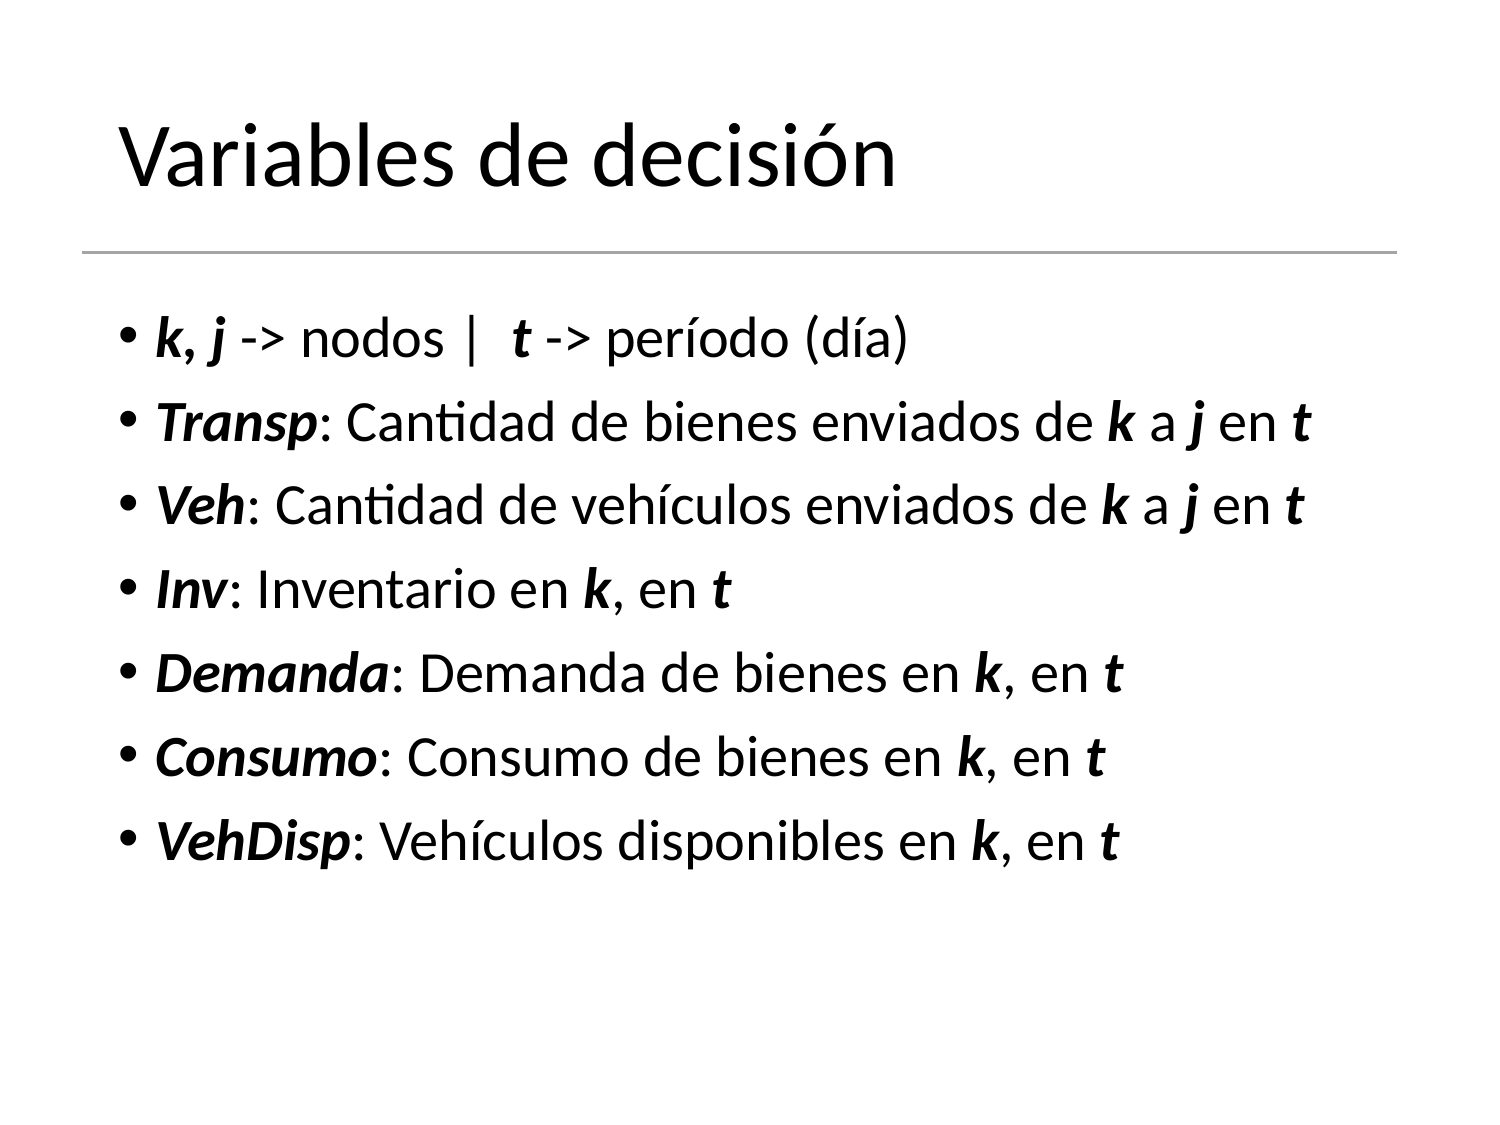

# Variables de decisión
k, j -> nodos |  t -> período (día)
Transp: Cantidad de bienes enviados de k a j en t
Veh: Cantidad de vehículos enviados de k a j en t
Inv: Inventario en k, en t
Demanda: Demanda de bienes en k, en t
Consumo: Consumo de bienes en k, en t
VehDisp: Vehículos disponibles en k, en t